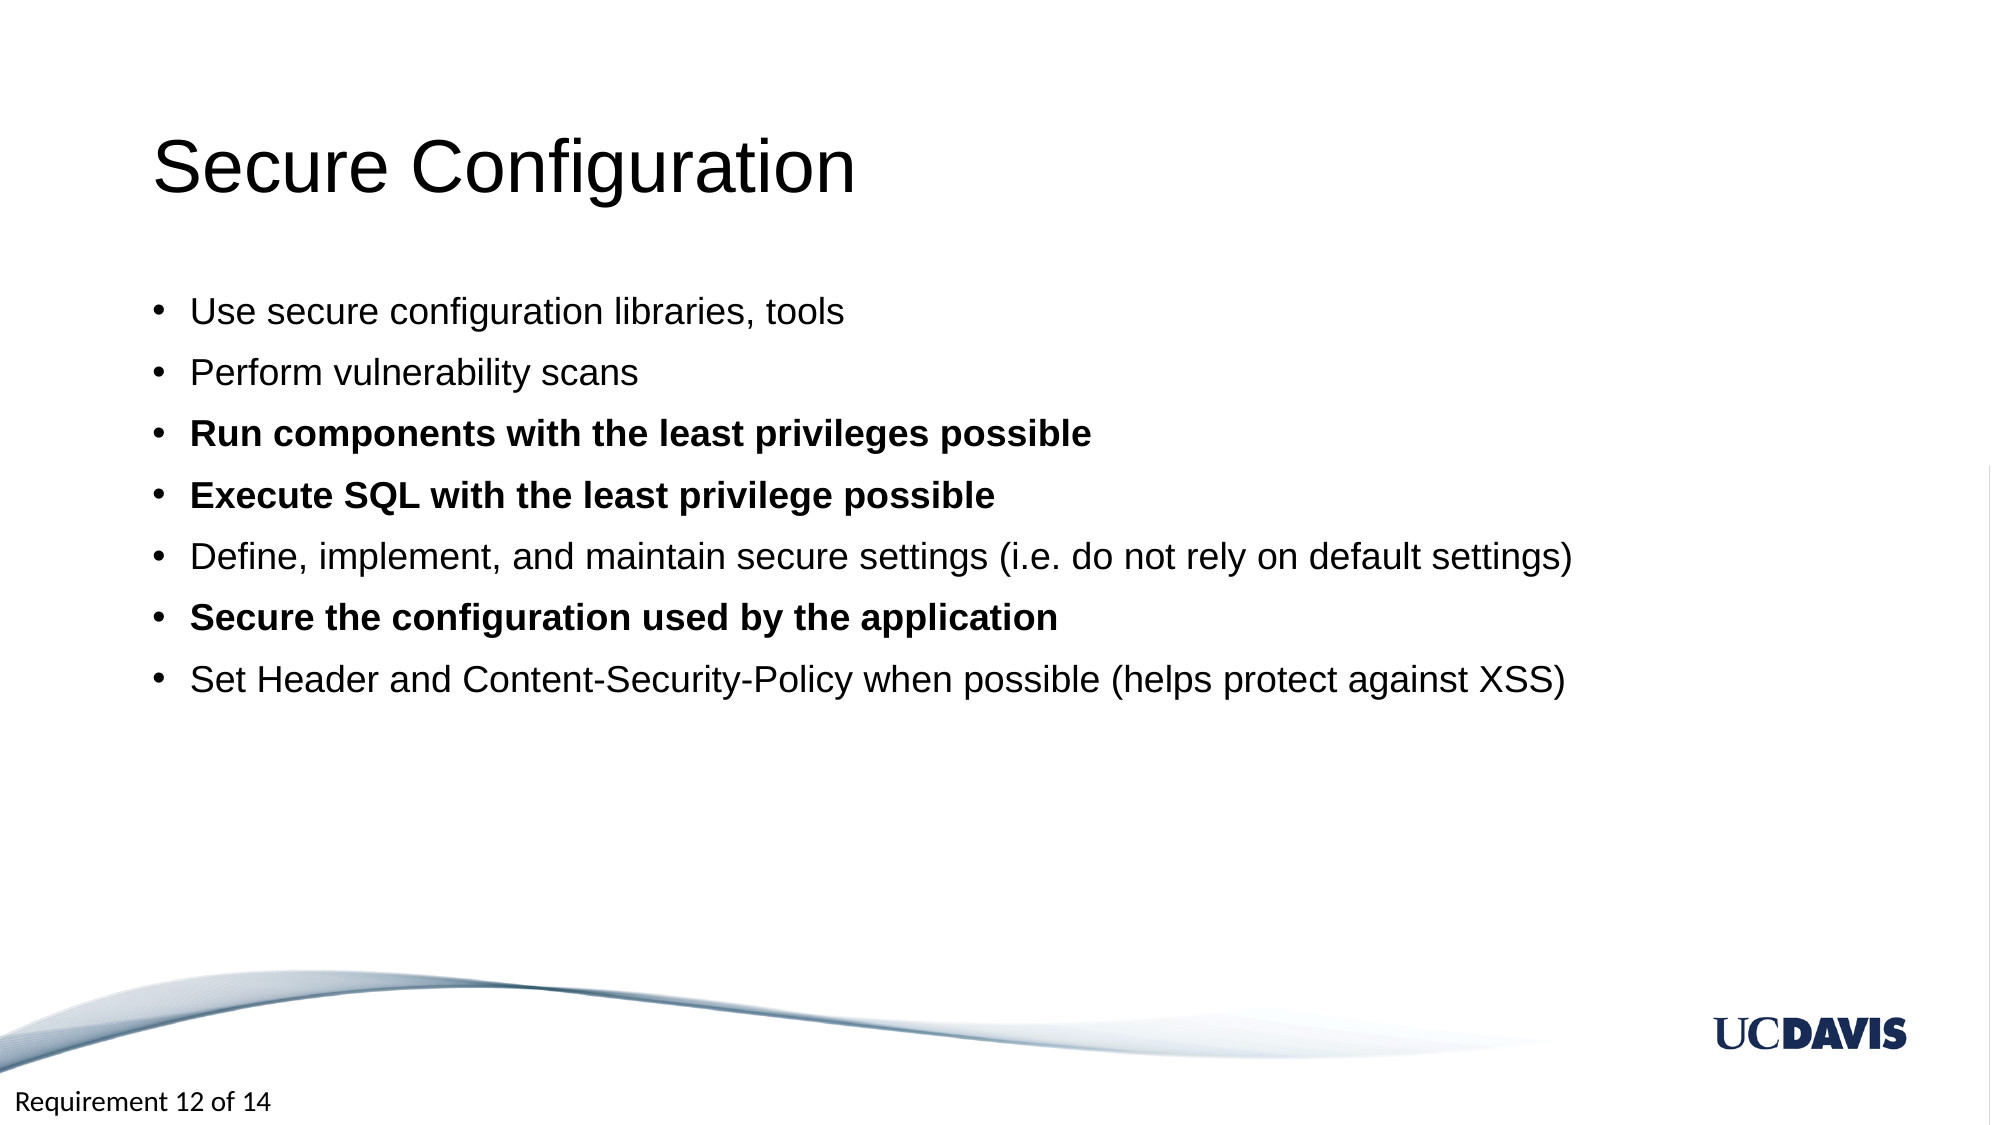

# Secure Configuration
Use secure configuration libraries, tools
Perform vulnerability scans
Run components with the least privileges possible
Execute SQL with the least privilege possible
Define, implement, and maintain secure settings (i.e. do not rely on default settings)
Secure the configuration used by the application
Set Header and Content-Security-Policy when possible (helps protect against XSS)
Requirement 12 of 14